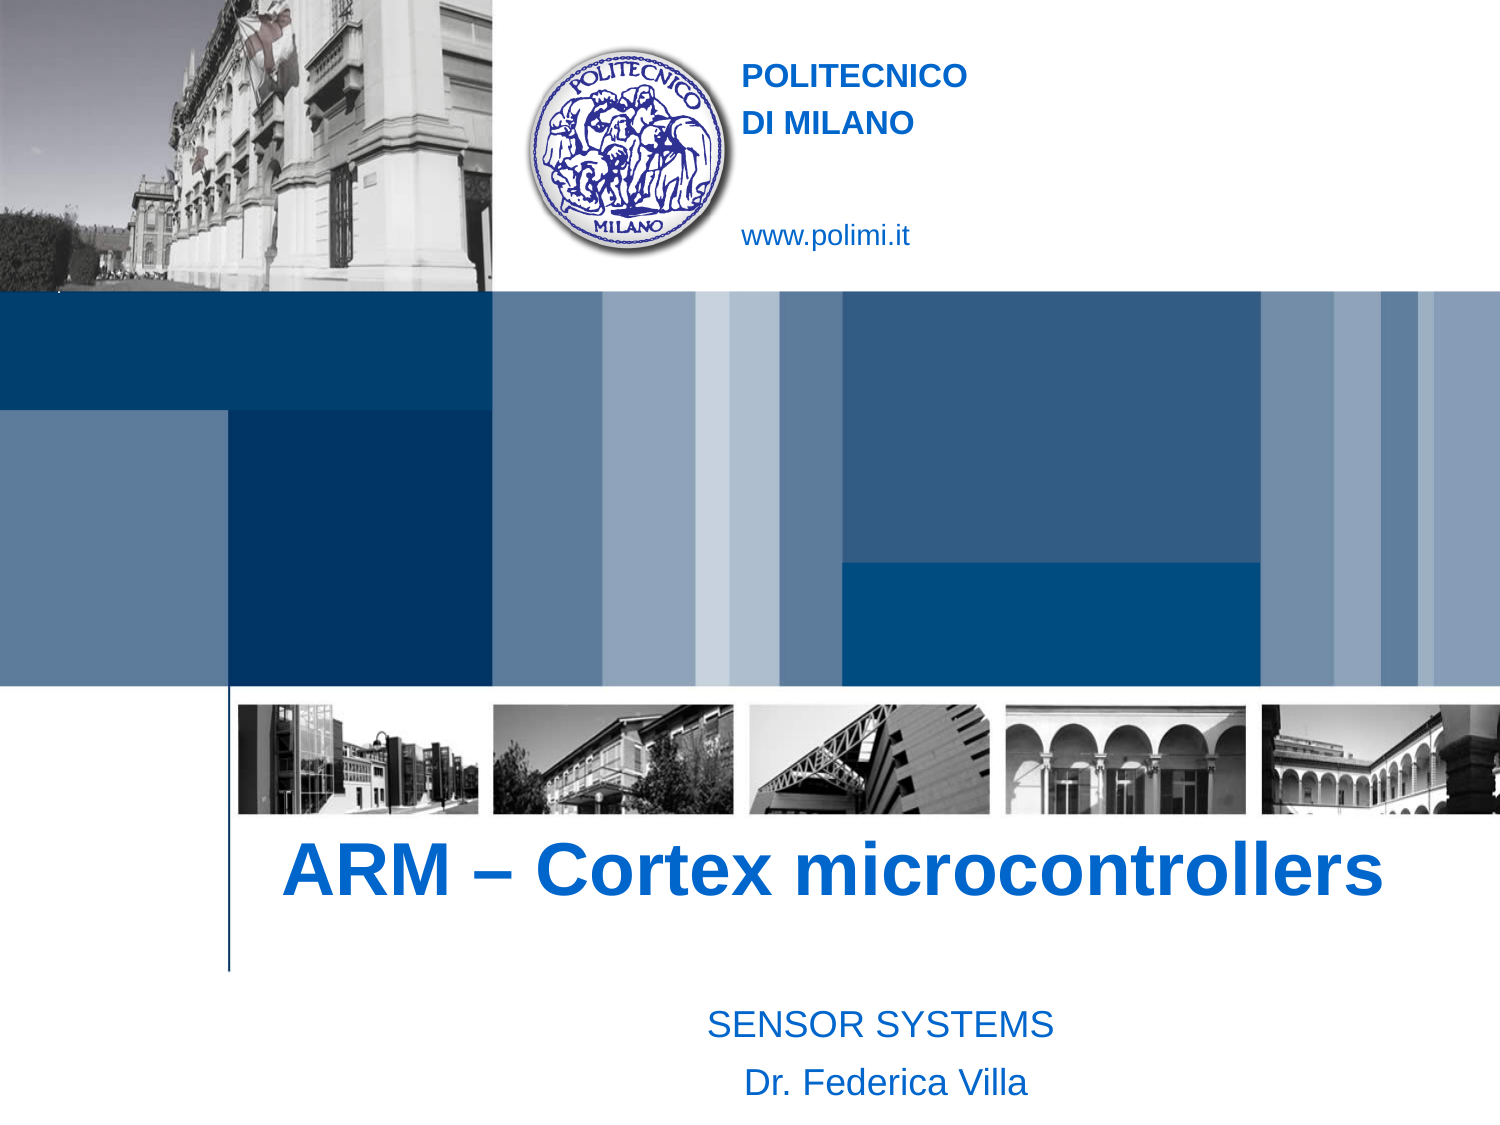

ARM – Cortex microcontrollers

SENSOR SYSTEMS
 Dr. Federica Villa